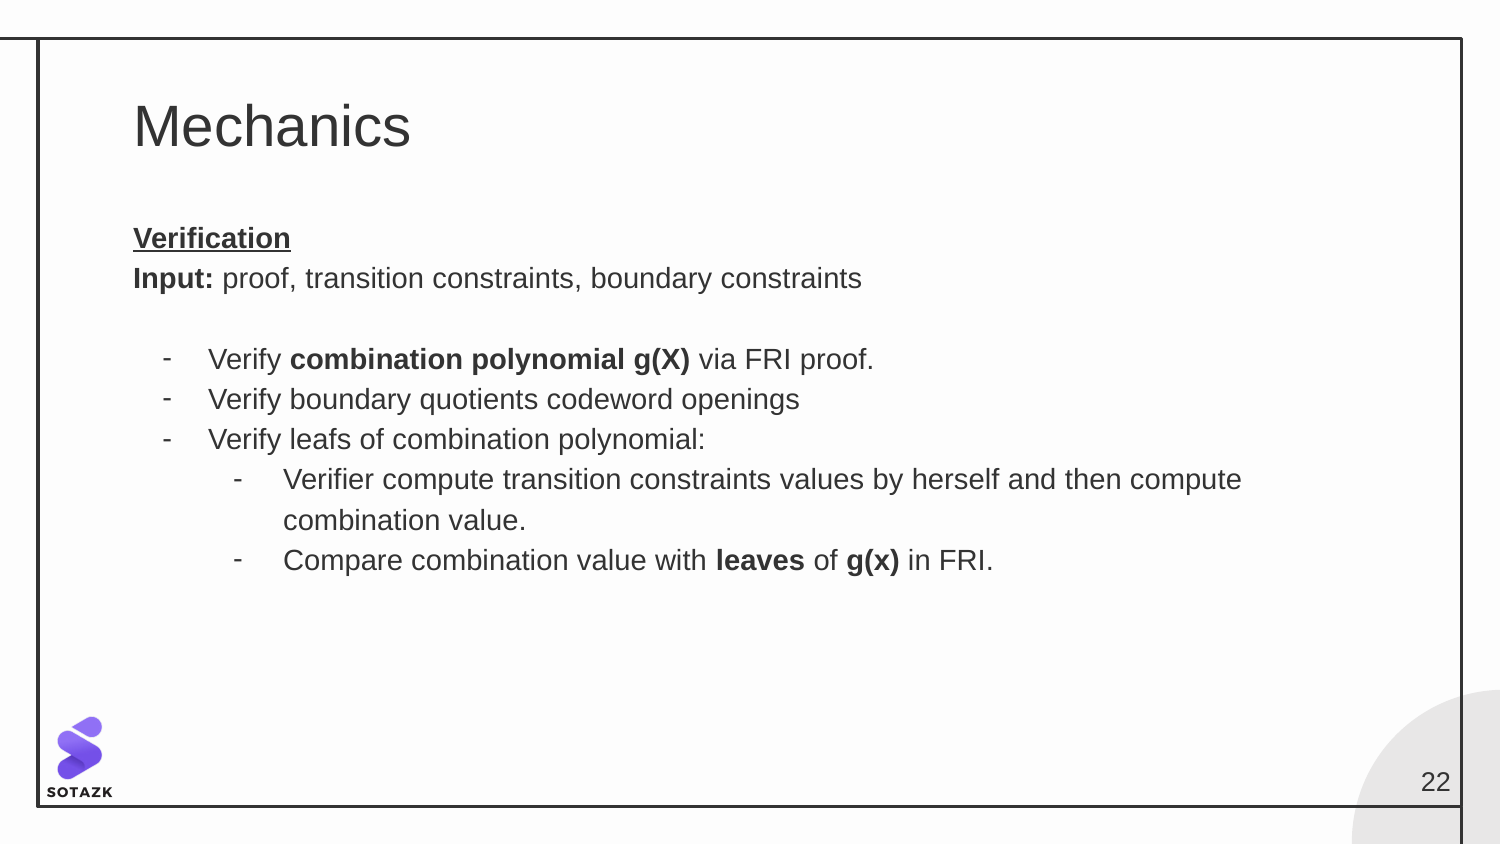

# Mechanics

Verification
Input: proof, transition constraints, boundary constraints

Verify combination polynomial g(X) via FRI proof.
Verify boundary quotients codeword openings
Verify leafs of combination polynomial:
Verifier compute transition constraints values by herself and then compute combination value.
Compare combination value with leaves of g(x) in FRI.

22